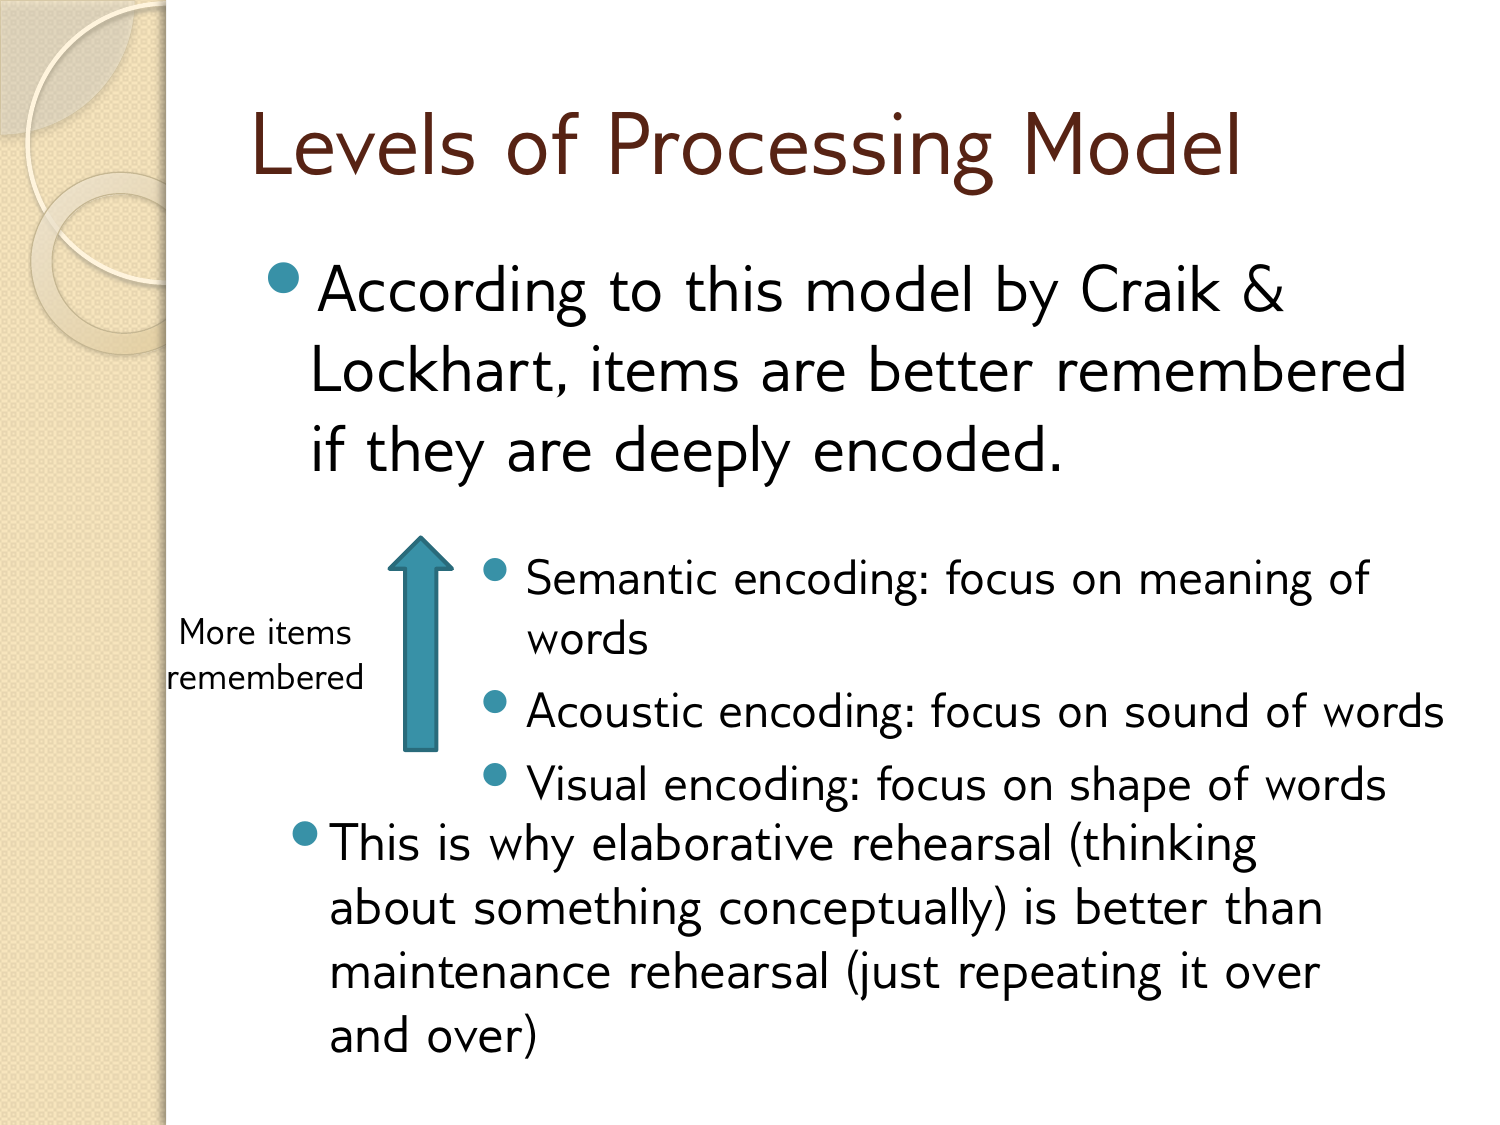

# Levels of Processing Model
According to this model by Craik & Lockhart, items are better remembered if they are deeply encoded.

Semantic encoding: focus on meaning of words
Acoustic encoding: focus on sound of words
Visual encoding: focus on shape of words

More items remembered
This is why elaborative rehearsal (thinking about something conceptually) is better than maintenance rehearsal (just repeating it over and over)